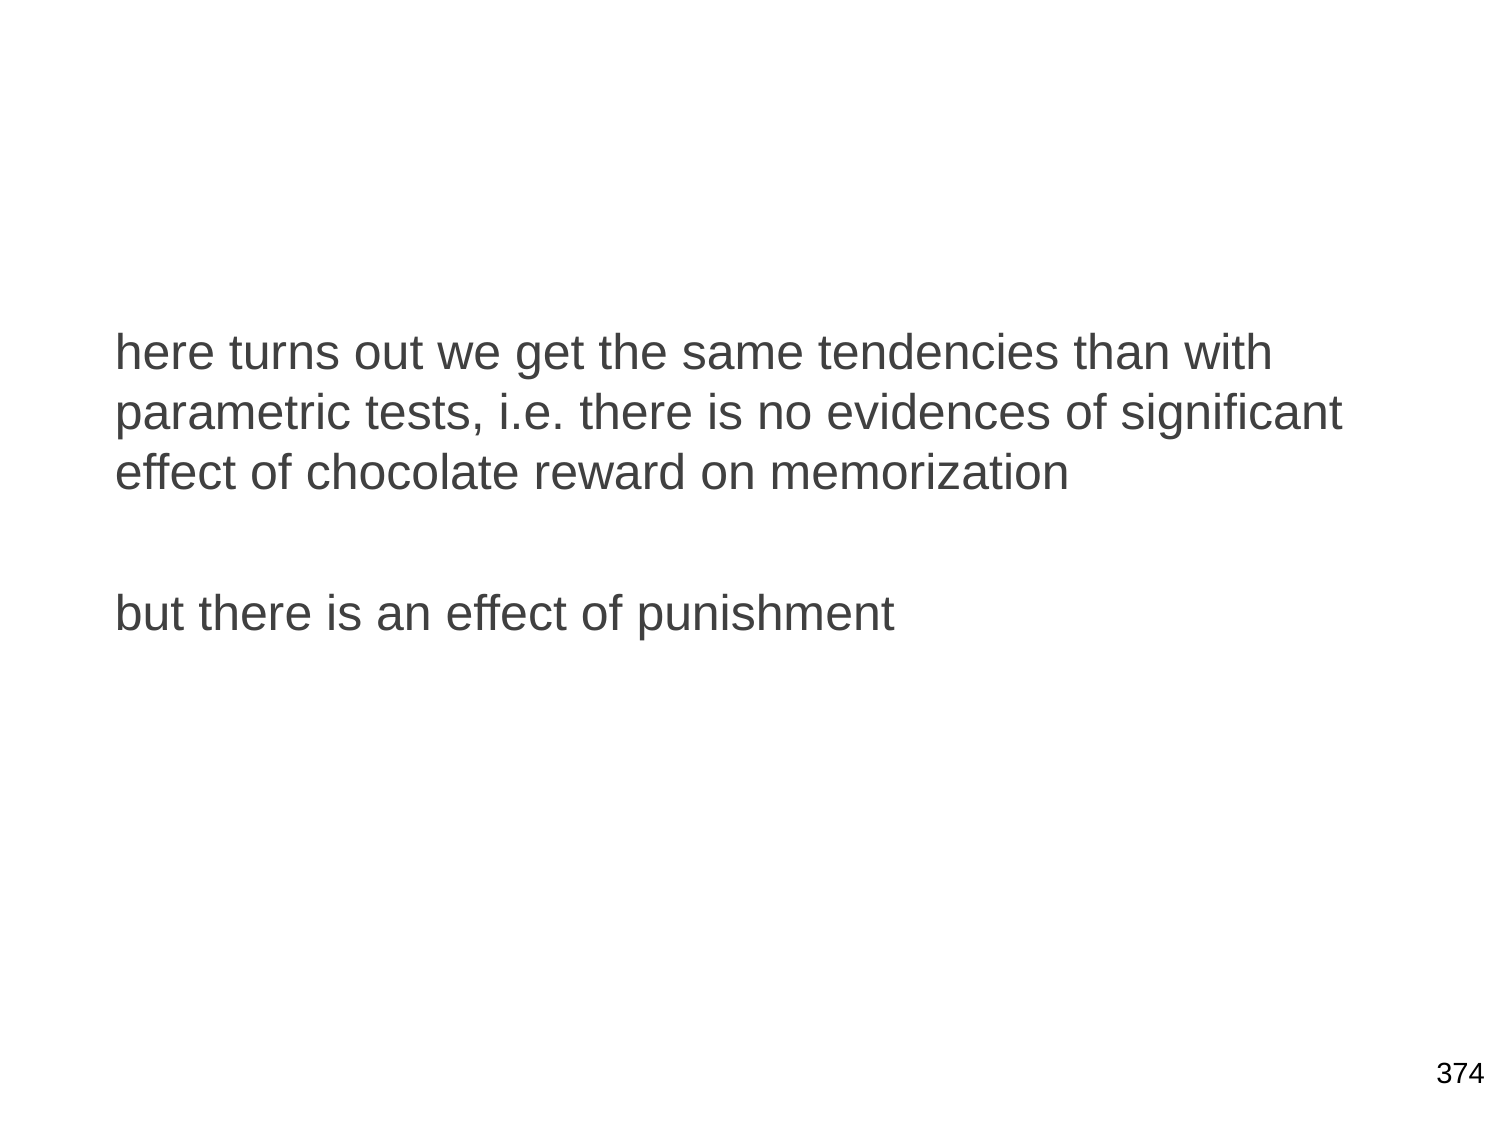

here turns out we get the same tendencies than with parametric tests, i.e. there is no evidences of significant effect of chocolate reward on memorization

but there is an effect of punishment

374